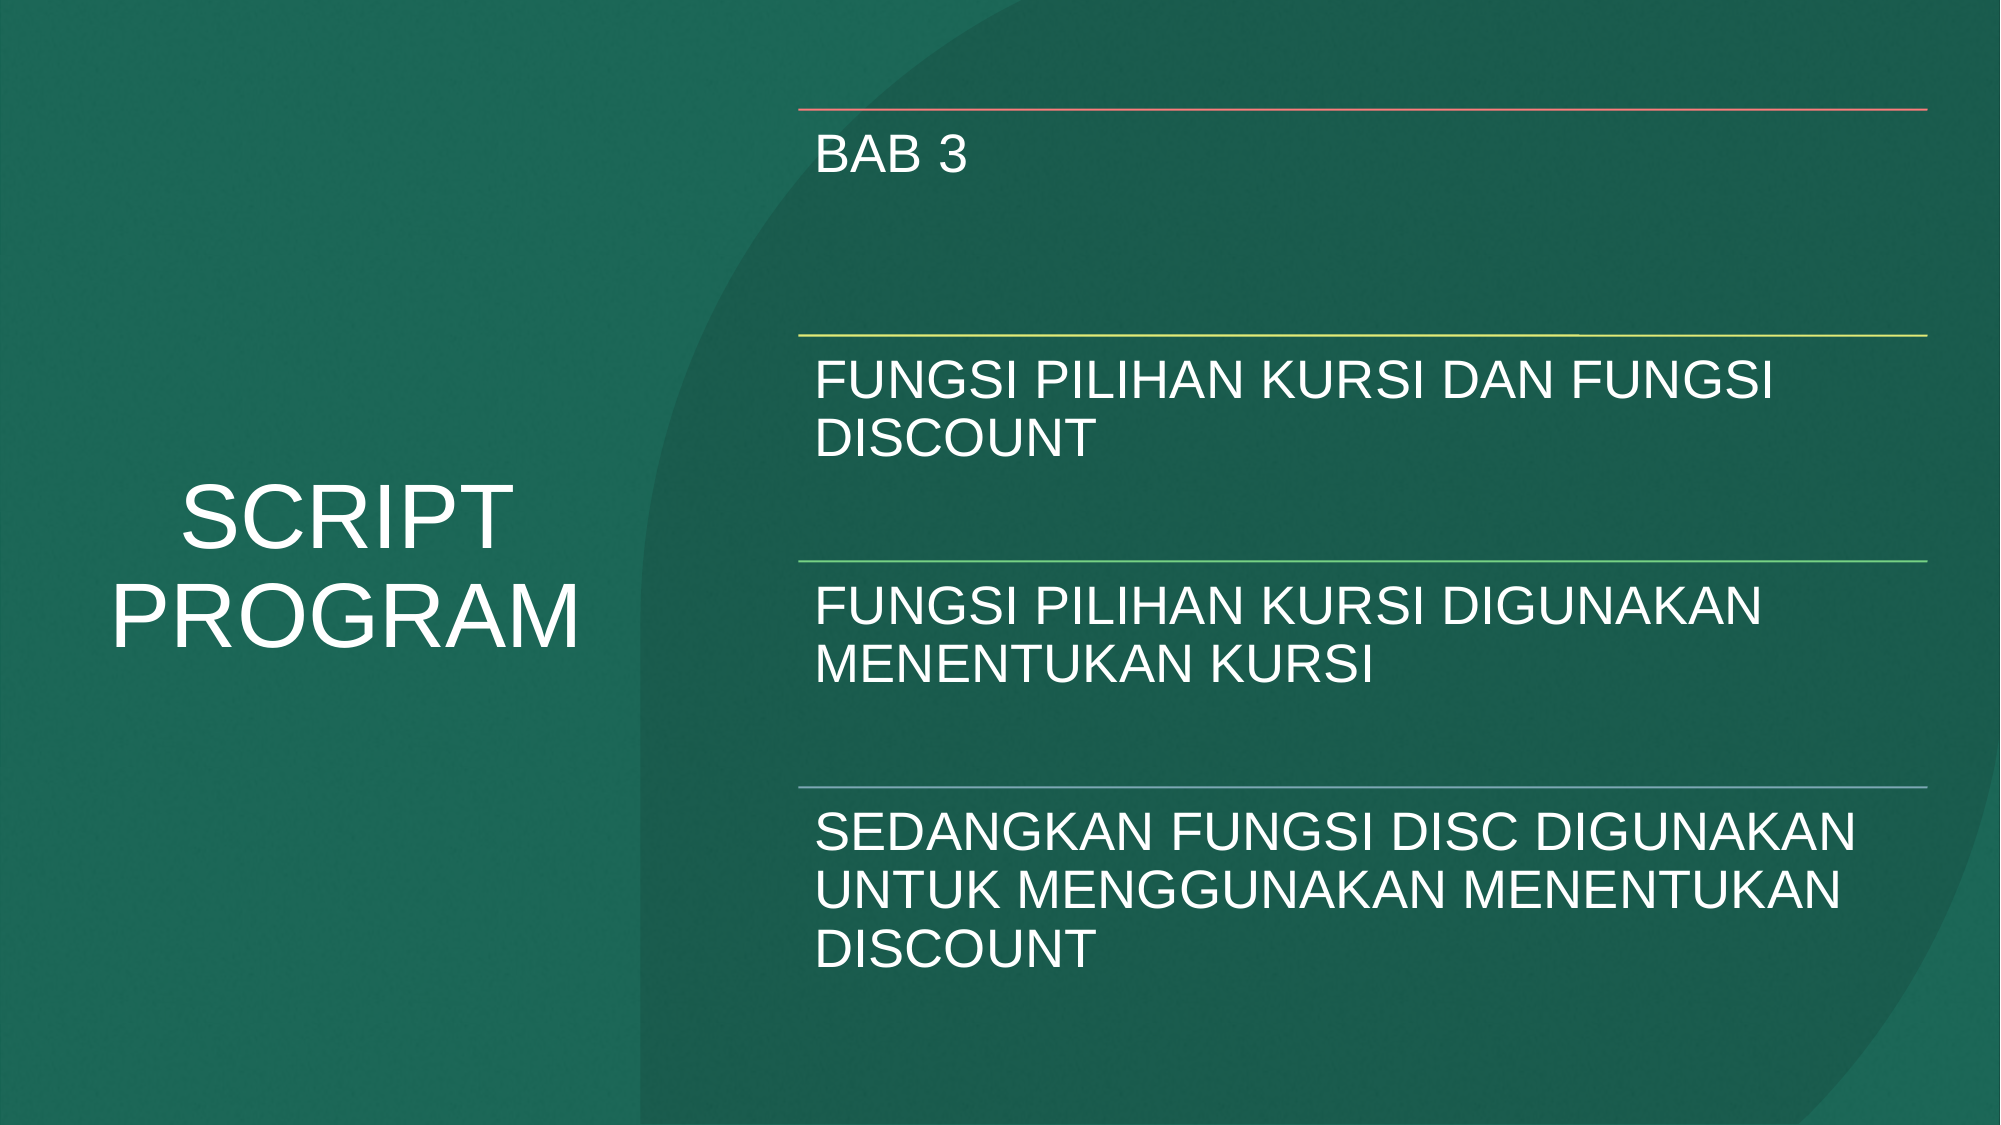

BAB 3
FUNGSI PILIHAN KURSI DAN FUNGSI DISCOUNT
FUNGSI PILIHAN KURSI DIGUNAKAN MENENTUKAN KURSI
SEDANGKAN FUNGSI DISC DIGUNAKAN UNTUK MENGGUNAKAN MENENTUKAN DISCOUNT
# SCRIPT PROGRAM